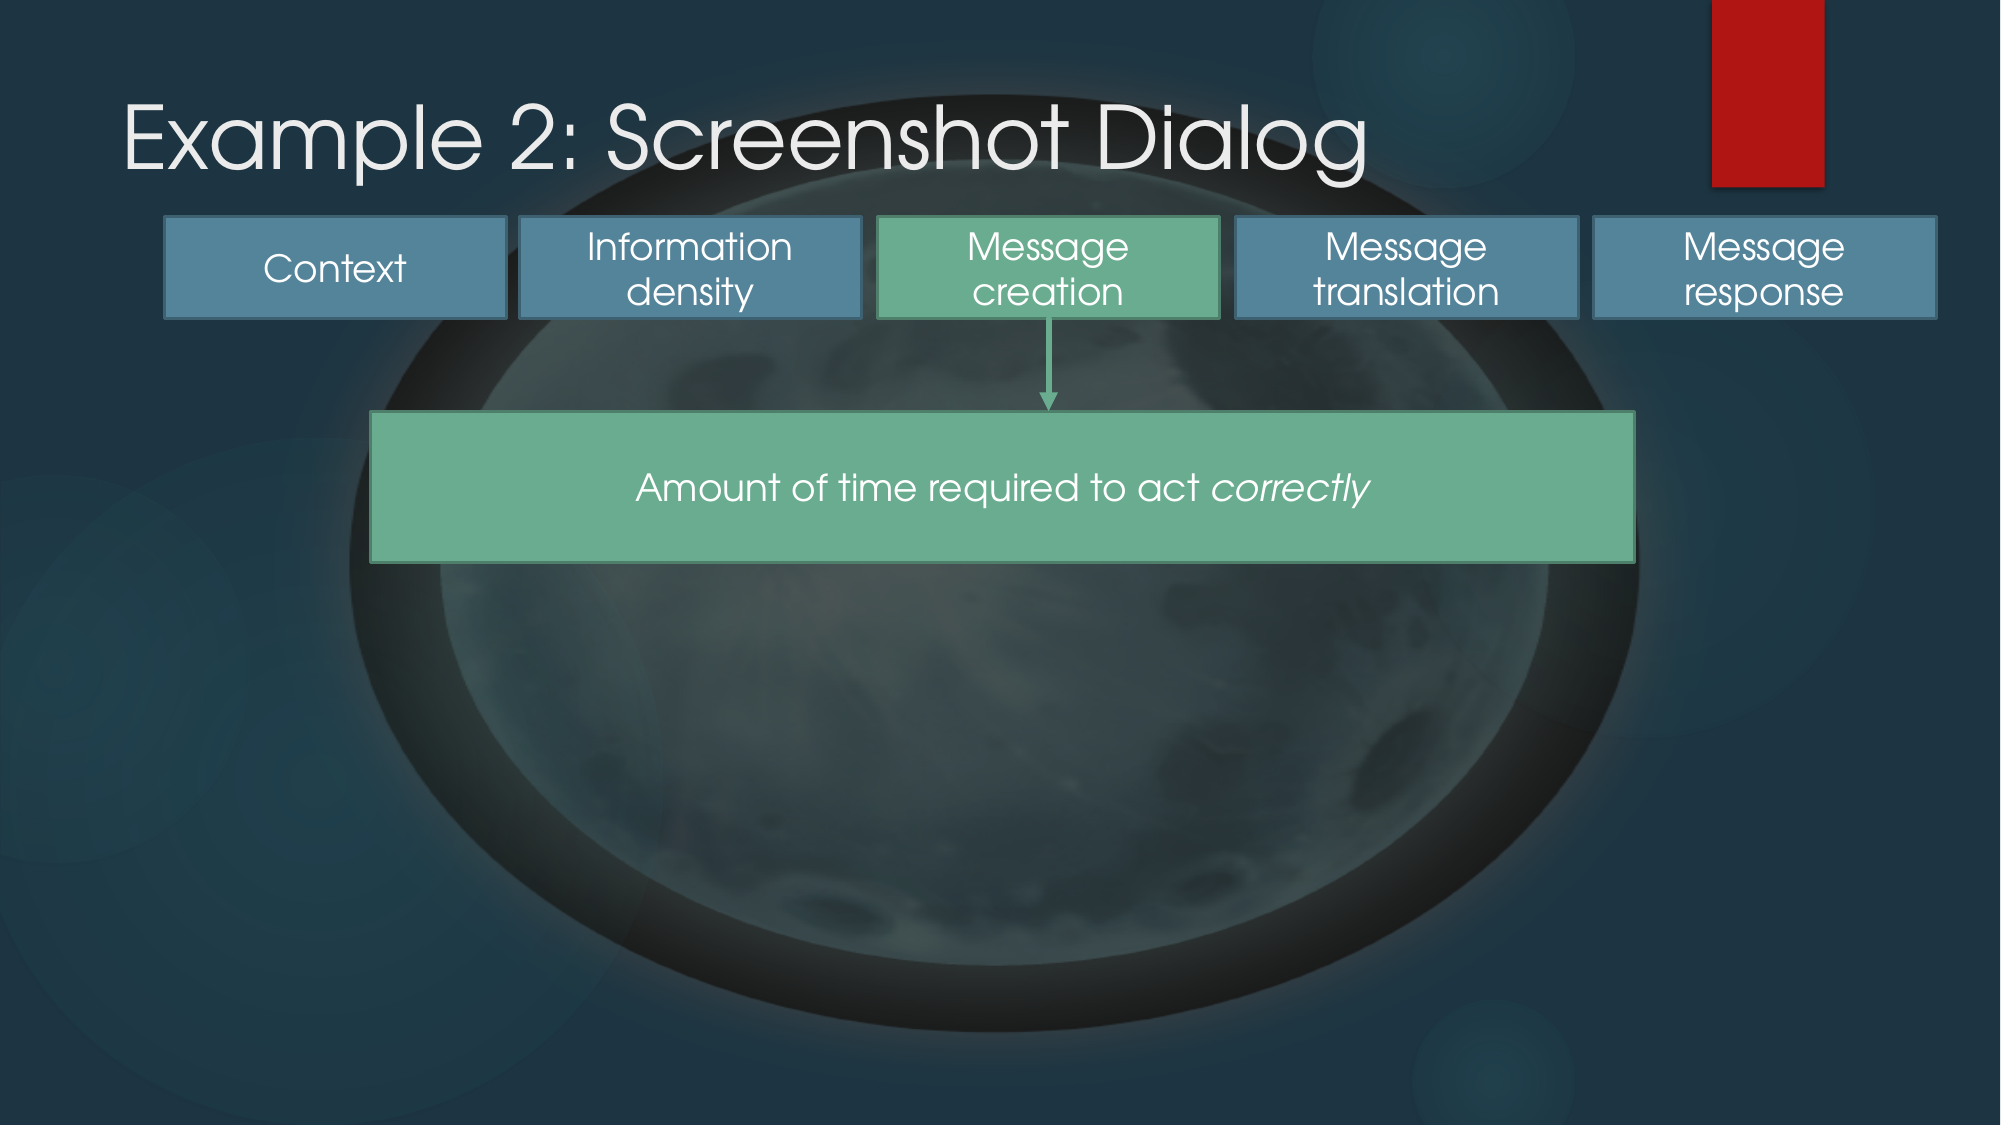

# Example 2: Screenshot Dialog
Context
Information density
Message creation
Message translation
Message response
Amount of time required to act correctly